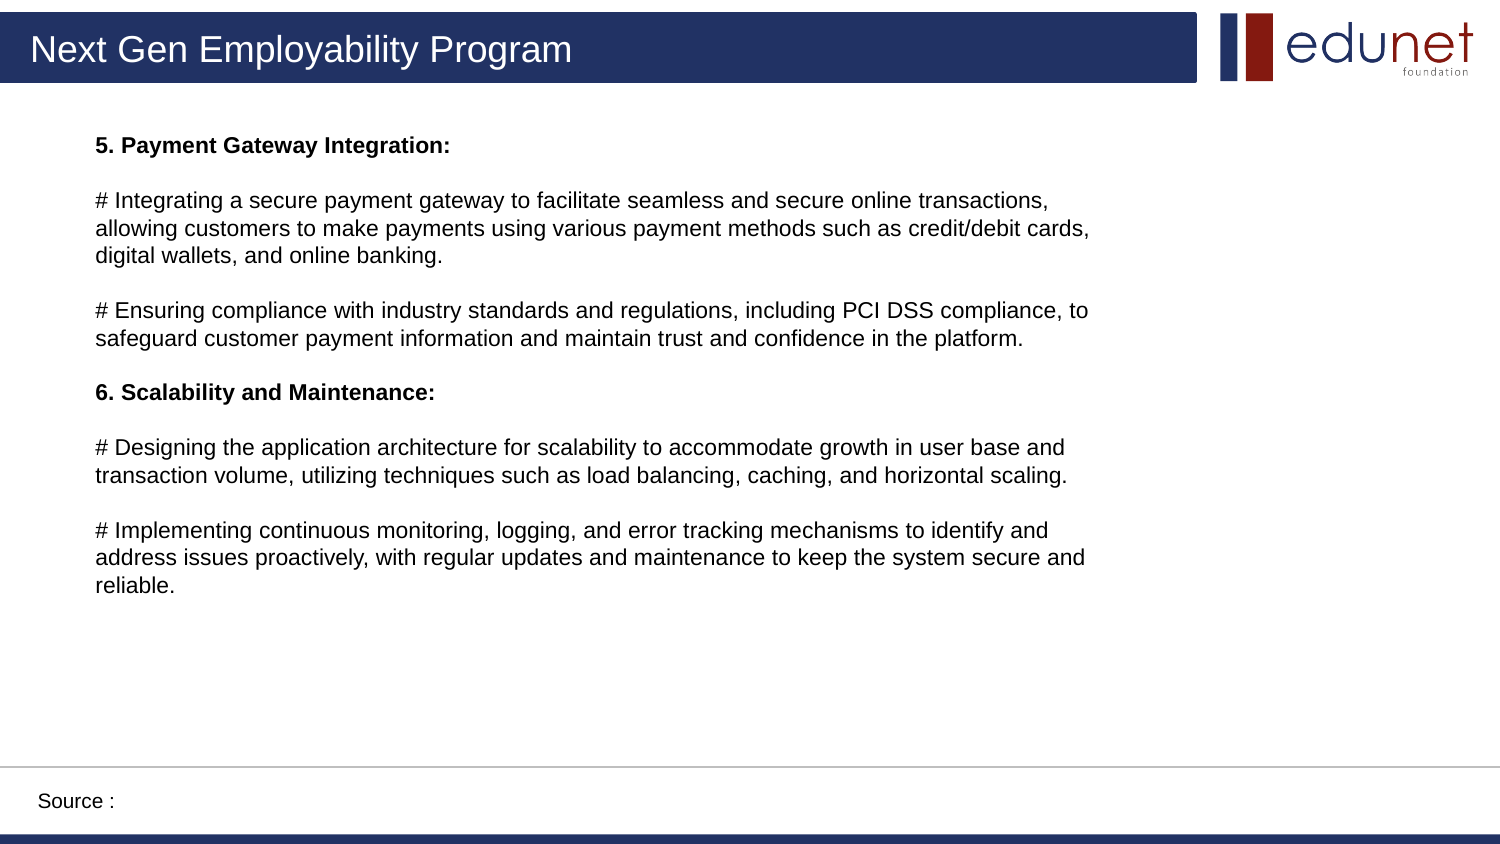

5. Payment Gateway Integration:

# Integrating a secure payment gateway to facilitate seamless and secure online transactions,
allowing customers to make payments using various payment methods such as credit/debit cards,
digital wallets, and online banking.

# Ensuring compliance with industry standards and regulations, including PCI DSS compliance, to
safeguard customer payment information and maintain trust and confidence in the platform.

6. Scalability and Maintenance:

# Designing the application architecture for scalability to accommodate growth in user base and
transaction volume, utilizing techniques such as load balancing, caching, and horizontal scaling.

# Implementing continuous monitoring, logging, and error tracking mechanisms to identify and
address issues proactively, with regular updates and maintenance to keep the system secure and
reliable.
Source :